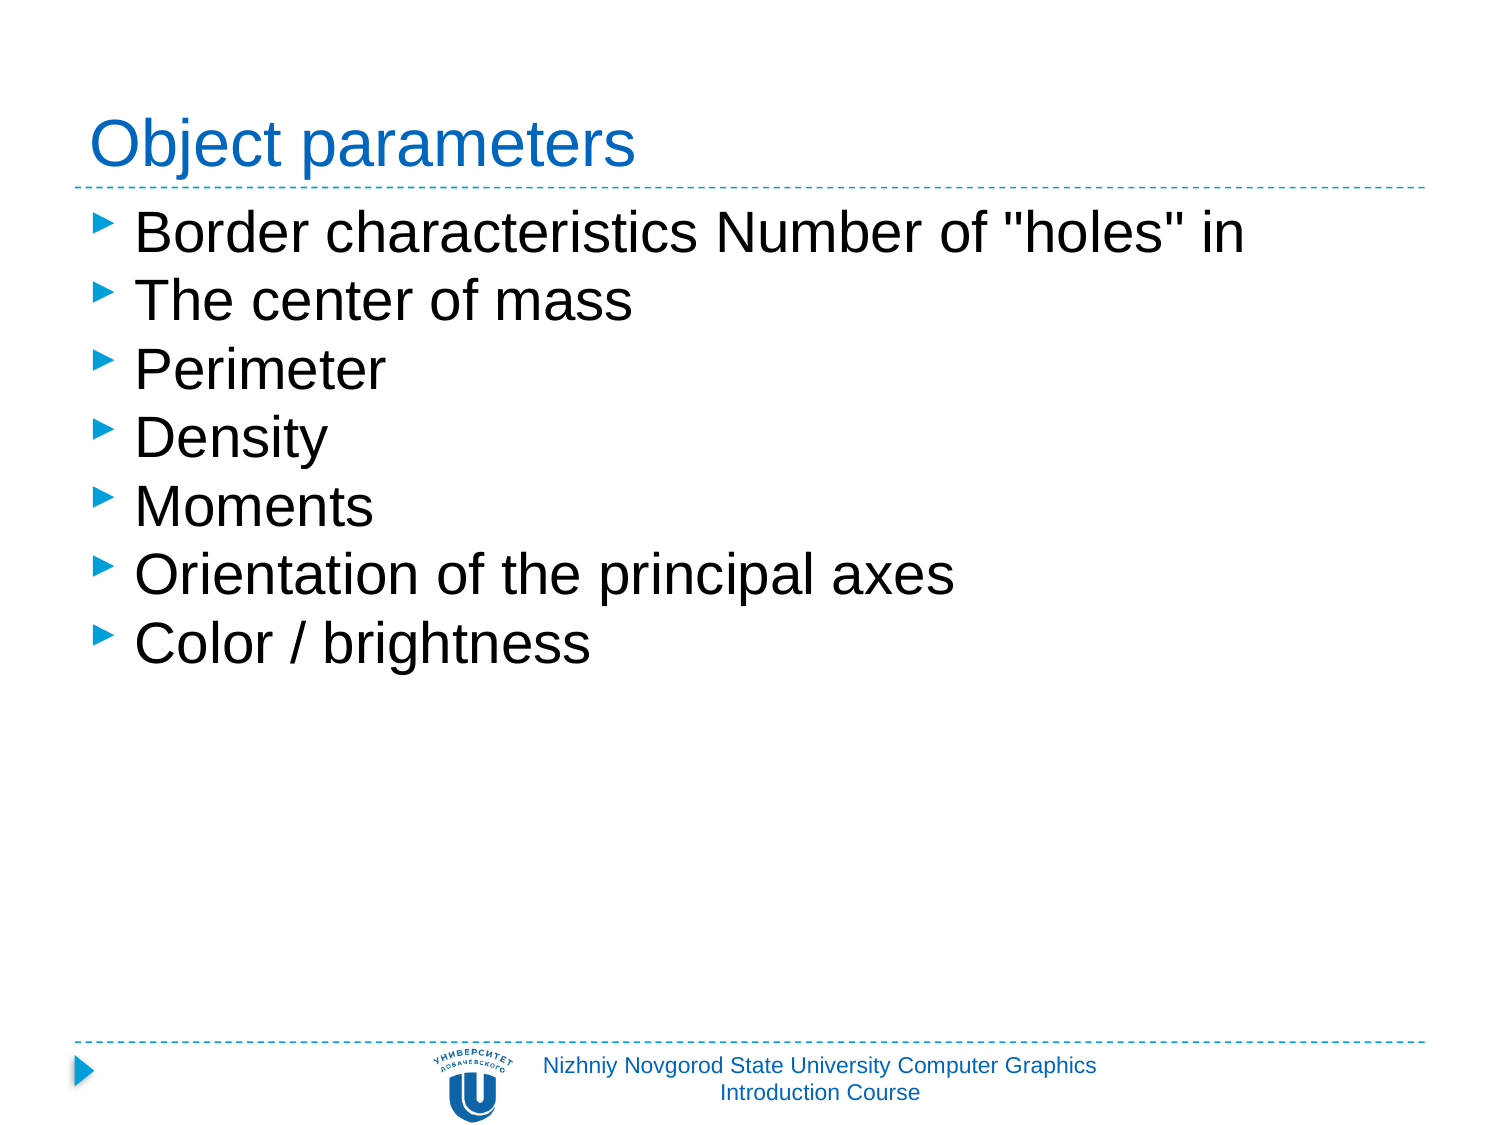

# Object parameters
Border characteristics Number of "holes" in
The center of mass
Perimeter
Density
Moments
Orientation of the principal axes
Color / brightness
206
Nizhniy Novgorod State University Computer Graphics Introduction Course